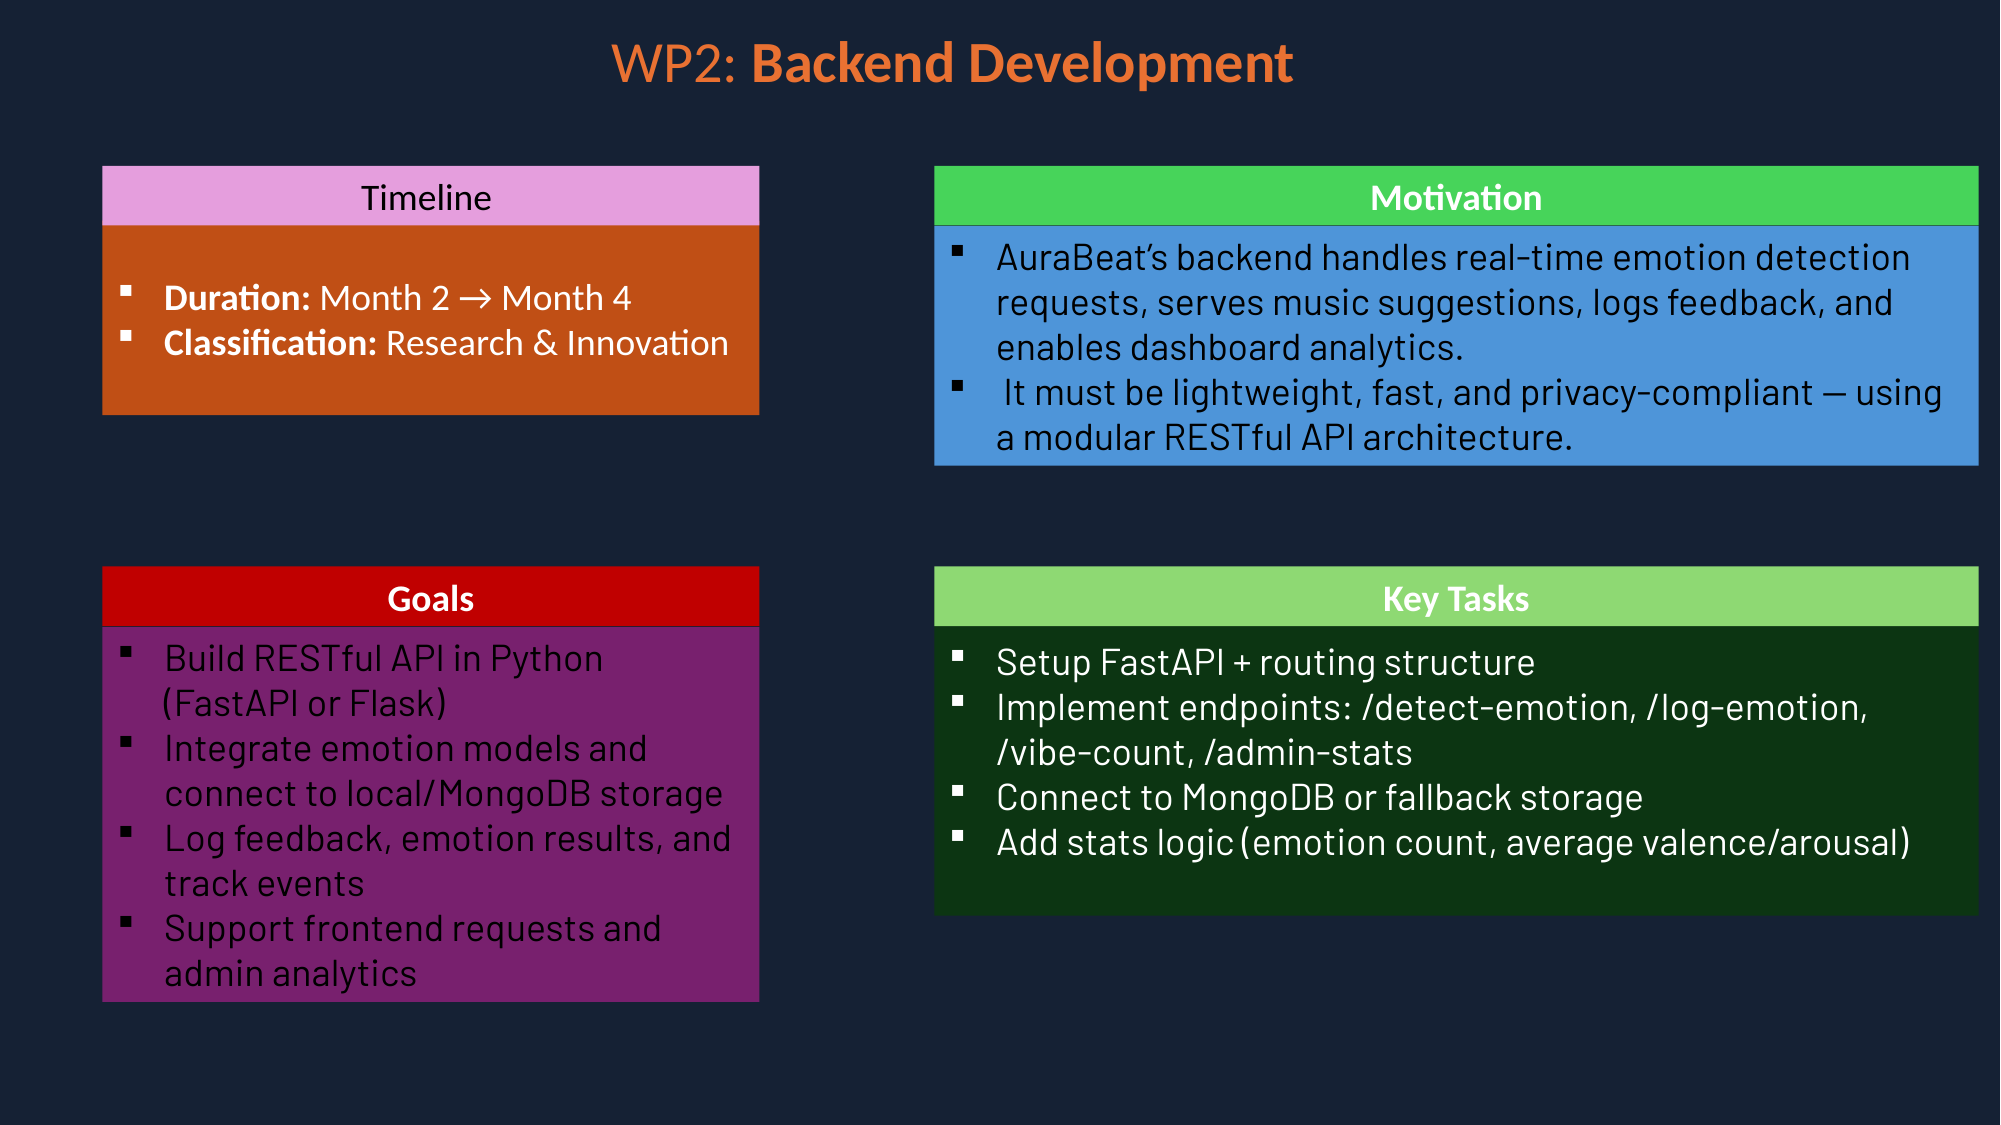

WP2: Backend Development
Timeline

Duration: Month 2 → Month 4
Classification: Research & Innovation

Motivation
AuraBeat’s backend handles real-time emotion detection requests, serves music suggestions, logs feedback, and enables dashboard analytics.
 It must be lightweight, fast, and privacy-compliant — using a modular RESTful API architecture.
Goals
Build RESTful API in Python (FastAPI or Flask)
Integrate emotion models and connect to local/MongoDB storage
Log feedback, emotion results, and track events
Support frontend requests and admin analytics
Key Tasks

Setup FastAPI + routing structure
Implement endpoints: /detect-emotion, /log-emotion, /vibe-count, /admin-stats
Connect to MongoDB or fallback storage
Add stats logic (emotion count, average valence/arousal)